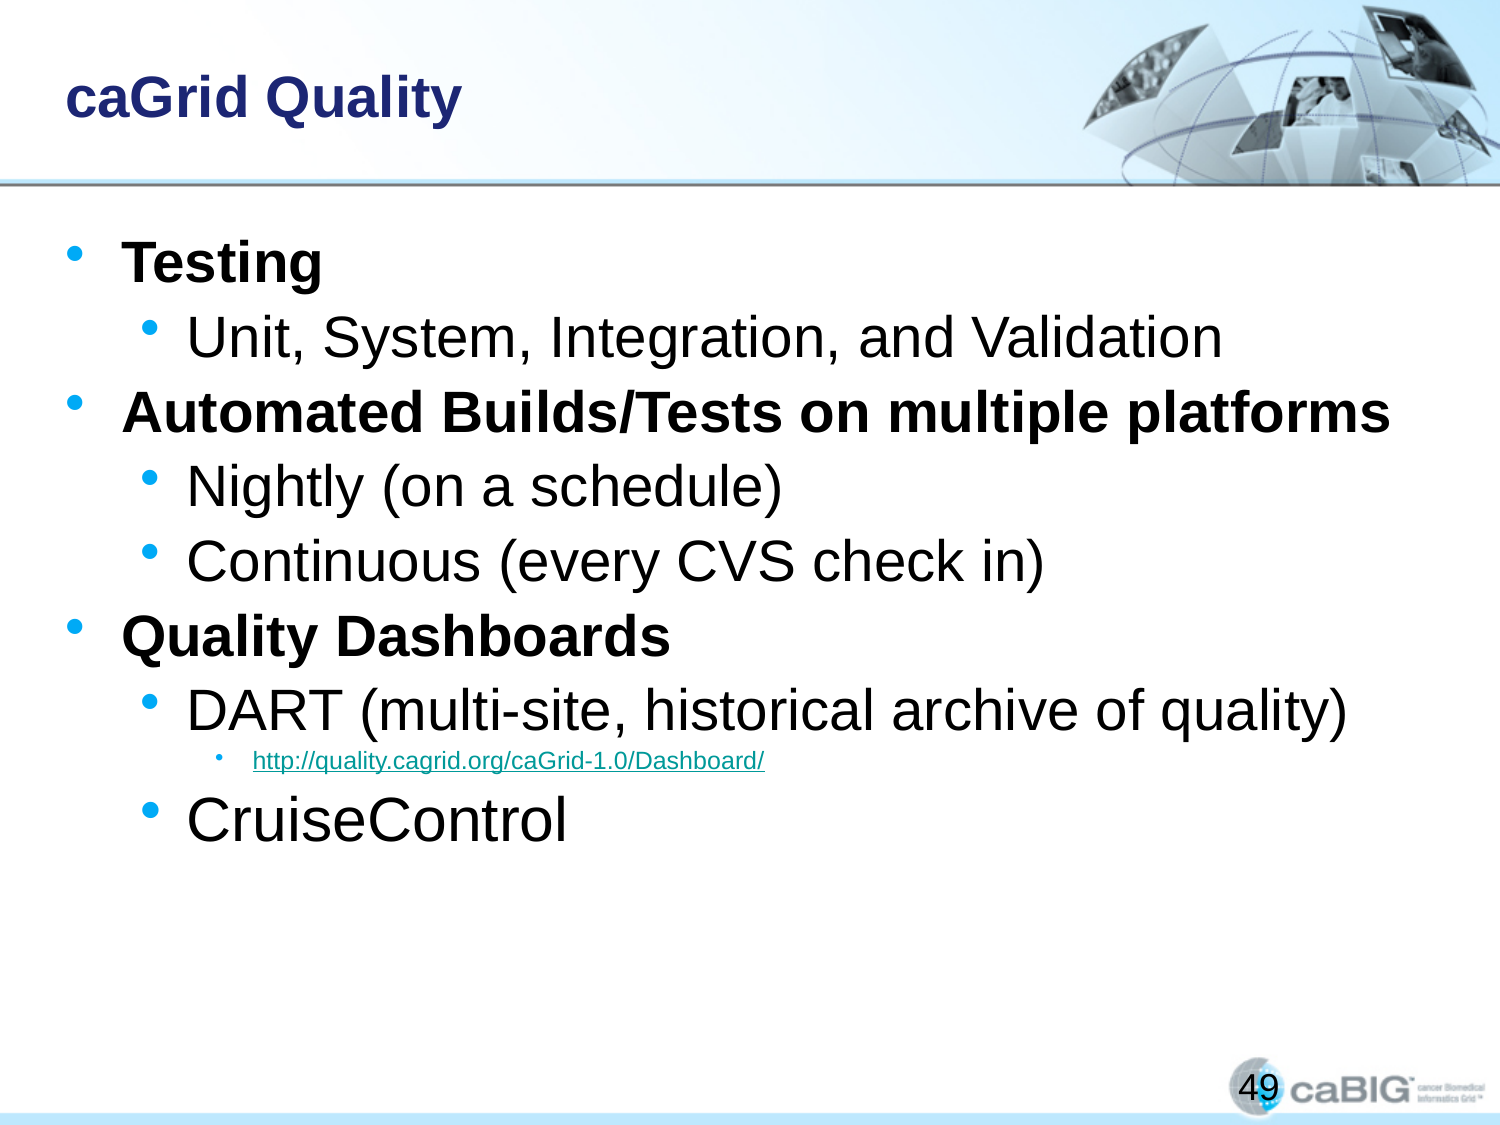

# caGrid Quality
Testing
Unit, System, Integration, and Validation
Automated Builds/Tests on multiple platforms
Nightly (on a schedule)
Continuous (every CVS check in)
Quality Dashboards
DART (multi-site, historical archive of quality)
http://quality.cagrid.org/caGrid-1.0/Dashboard/
CruiseControl